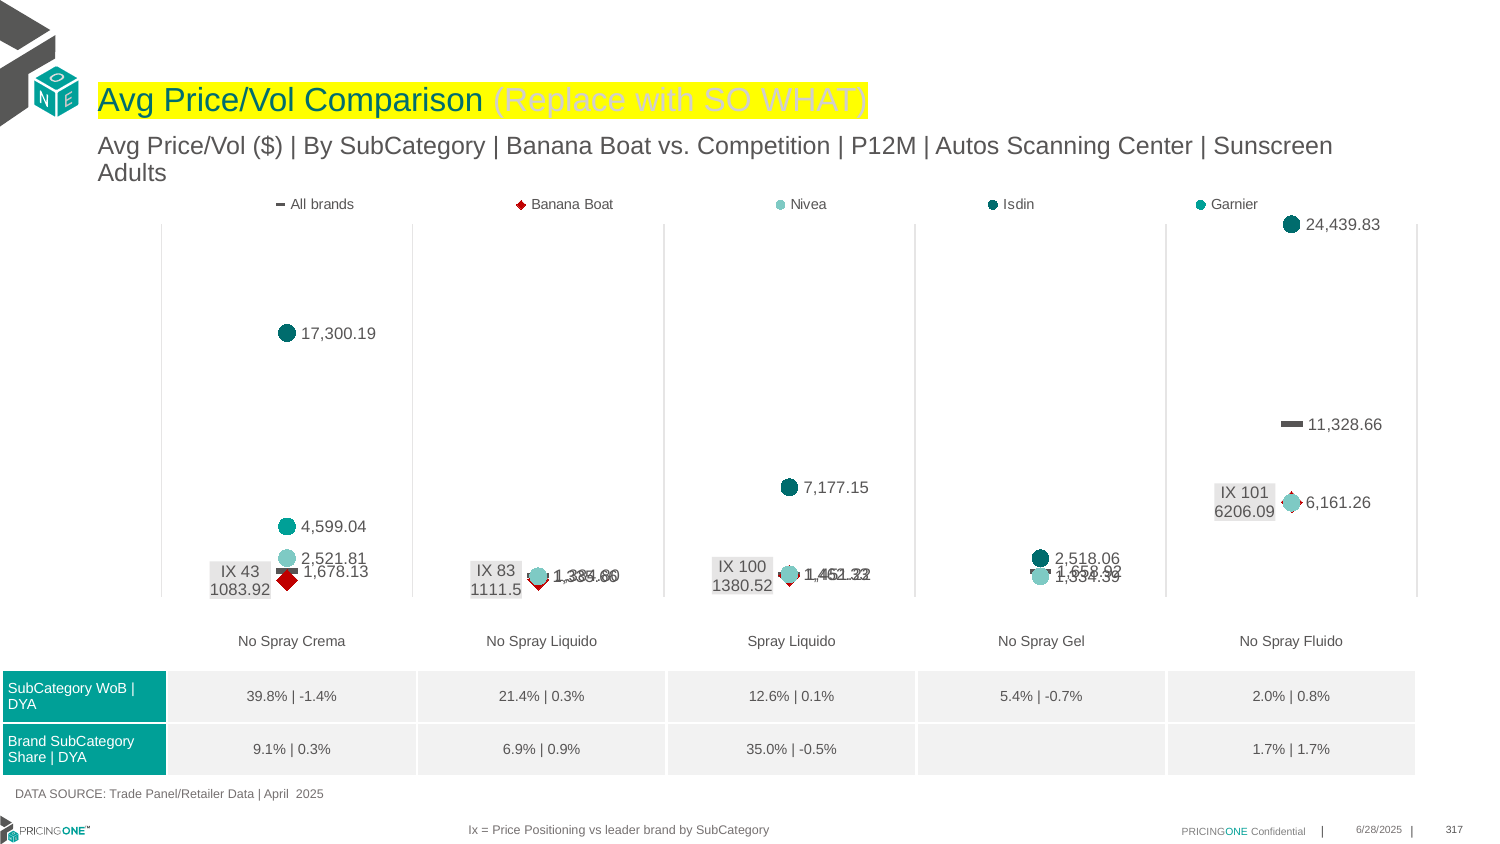

# Avg Price/Vol Comparison (Replace with SO WHAT)
Avg Price/Vol ($) | By SubCategory | Banana Boat vs. Competition | P12M | Autos Scanning Center | Sunscreen Adults

### Chart

| Category | All brands | Banana Boat | Nivea | Isdin | Garnier |
|---|---|---|---|---|---|
| IX 43 | 1678.13 | 1083.92 | 2521.81 | 17300.19 | 4599.04 |
| IX 83 | 1384.8 | 1111.5 | 1335.66 | None | None |
| IX 100 | 1451.22 | 1380.52 | 1462.33 | 7177.15 | None |
| None | 1658.92 | None | 1334.39 | 2518.06 | None |
| IX 101 | 11328.66 | 6206.09 | 6161.26 | 24439.83 | None |
|  | No Spray Crema | No Spray Liquido | Spray Liquido | No Spray Gel | No Spray Fluido |
| --- | --- | --- | --- | --- | --- |
| SubCategory WoB | DYA | 39.8% | -1.4% | 21.4% | 0.3% | 12.6% | 0.1% | 5.4% | -0.7% | 2.0% | 0.8% |
| Brand SubCategory Share | DYA | 9.1% | 0.3% | 6.9% | 0.9% | 35.0% | -0.5% |  | 1.7% | 1.7% |
DATA SOURCE: Trade Panel/Retailer Data | April  2025
Ix = Price Positioning vs leader brand by SubCategory
6/28/2025
317